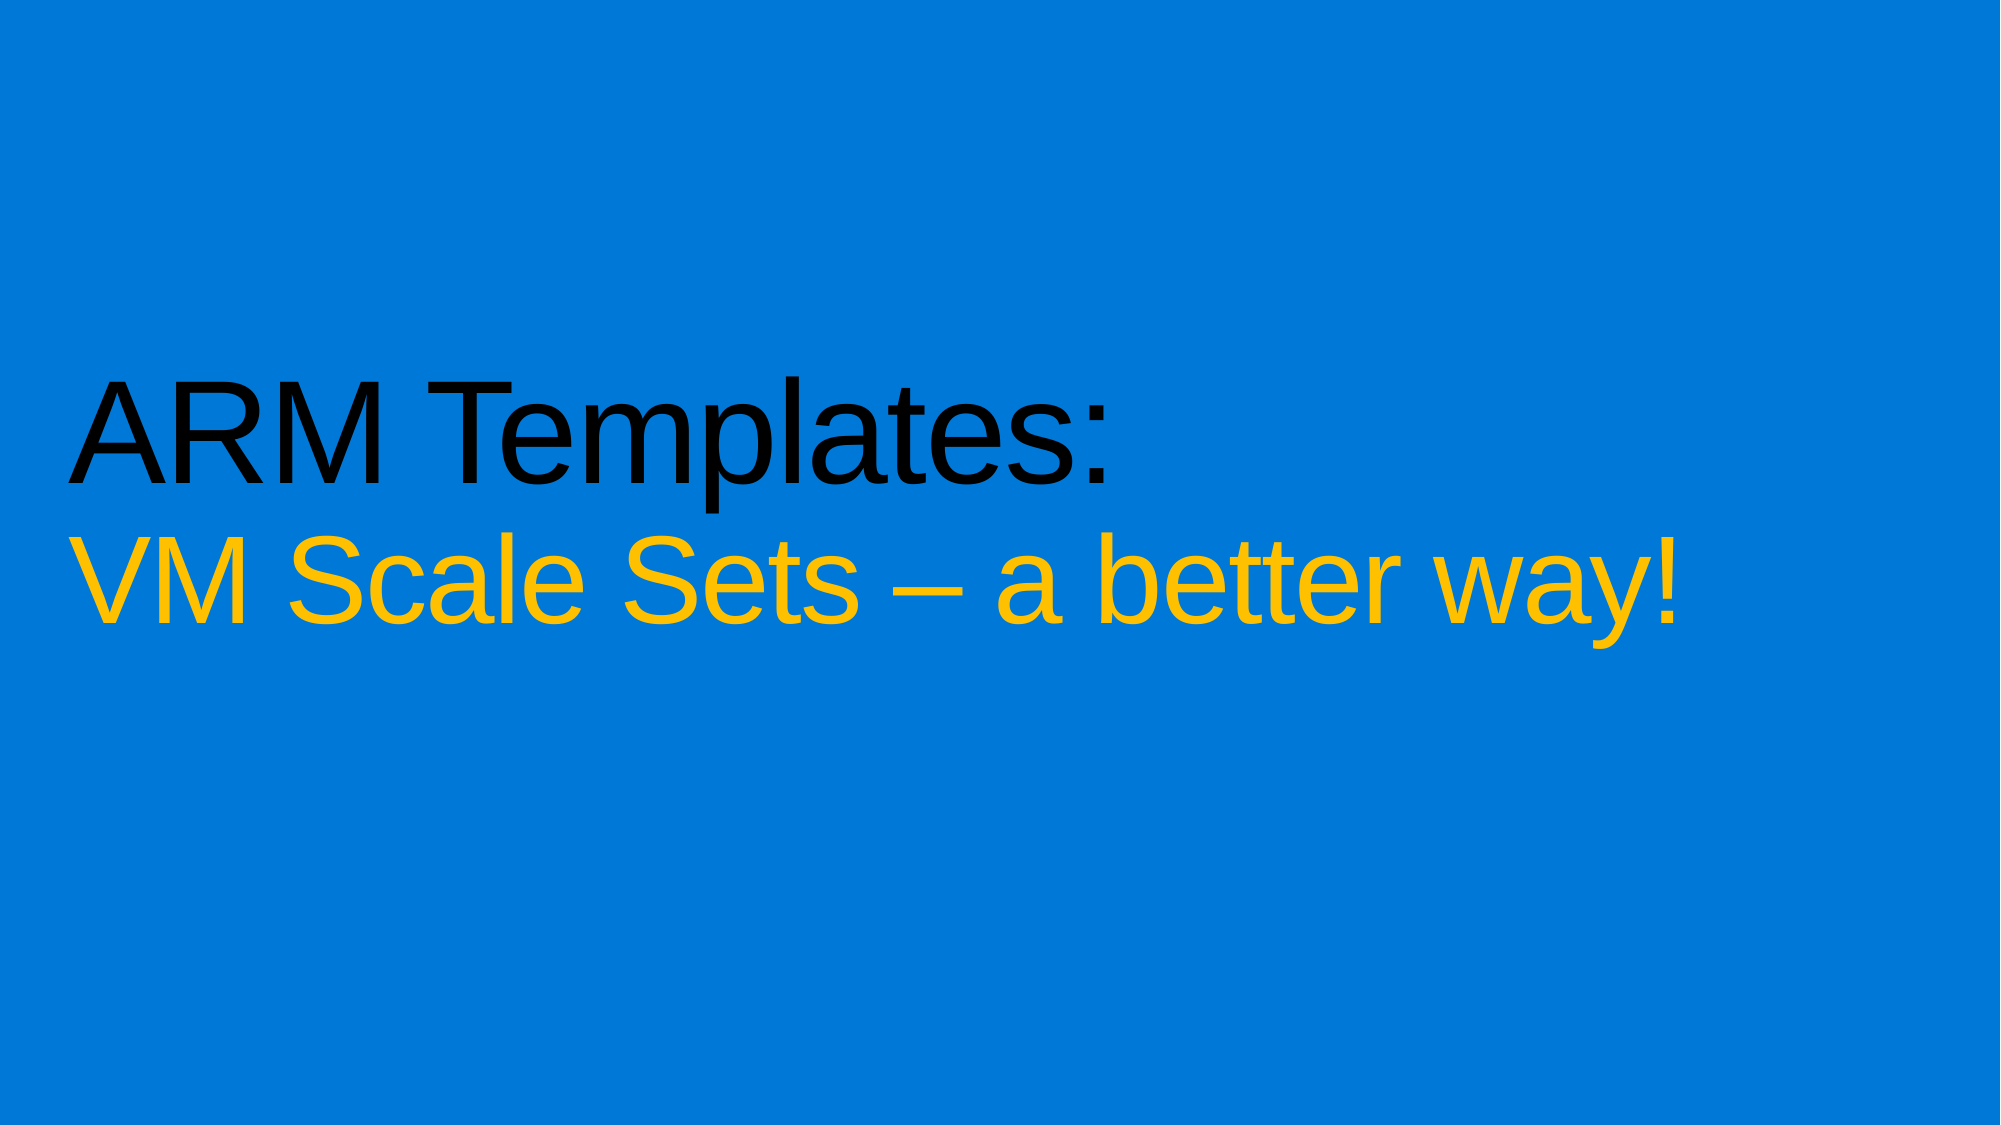

# ARM Templates: VM Scale Sets – a better way!